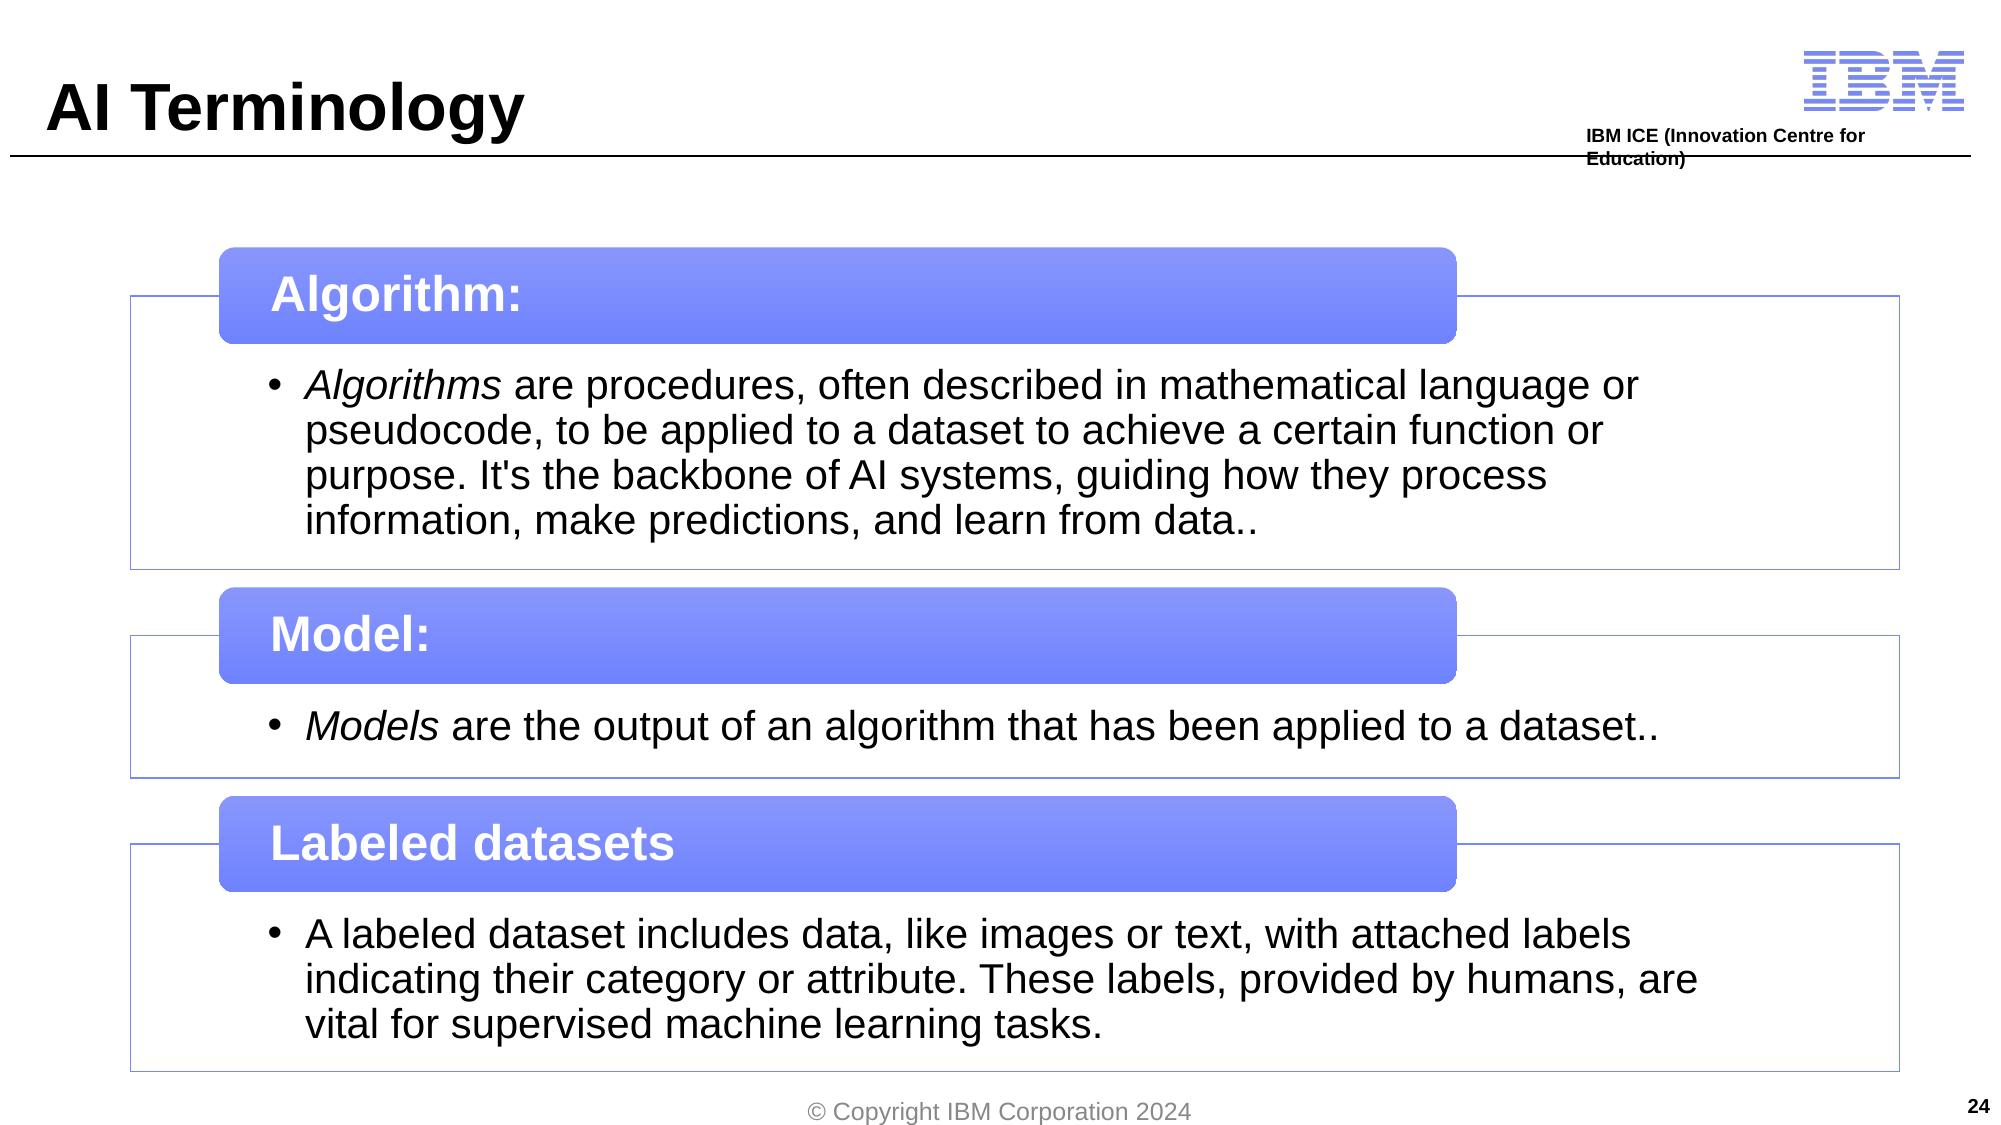

# AI Terminology

Algorithm:

Algorithms are procedures, often described in mathematical language or pseudocode, to be applied to a dataset to achieve a certain function or purpose. It's the backbone of AI systems, guiding how they process information, make predictions, and learn from data..

Model:

Models are the output of an algorithm that has been applied to a dataset..

Labeled datasets

A labeled dataset includes data, like images or text, with attached labels indicating their category or attribute. These labels, provided by humans, are vital for supervised machine learning tasks.
24
© Copyright IBM Corporation 2024